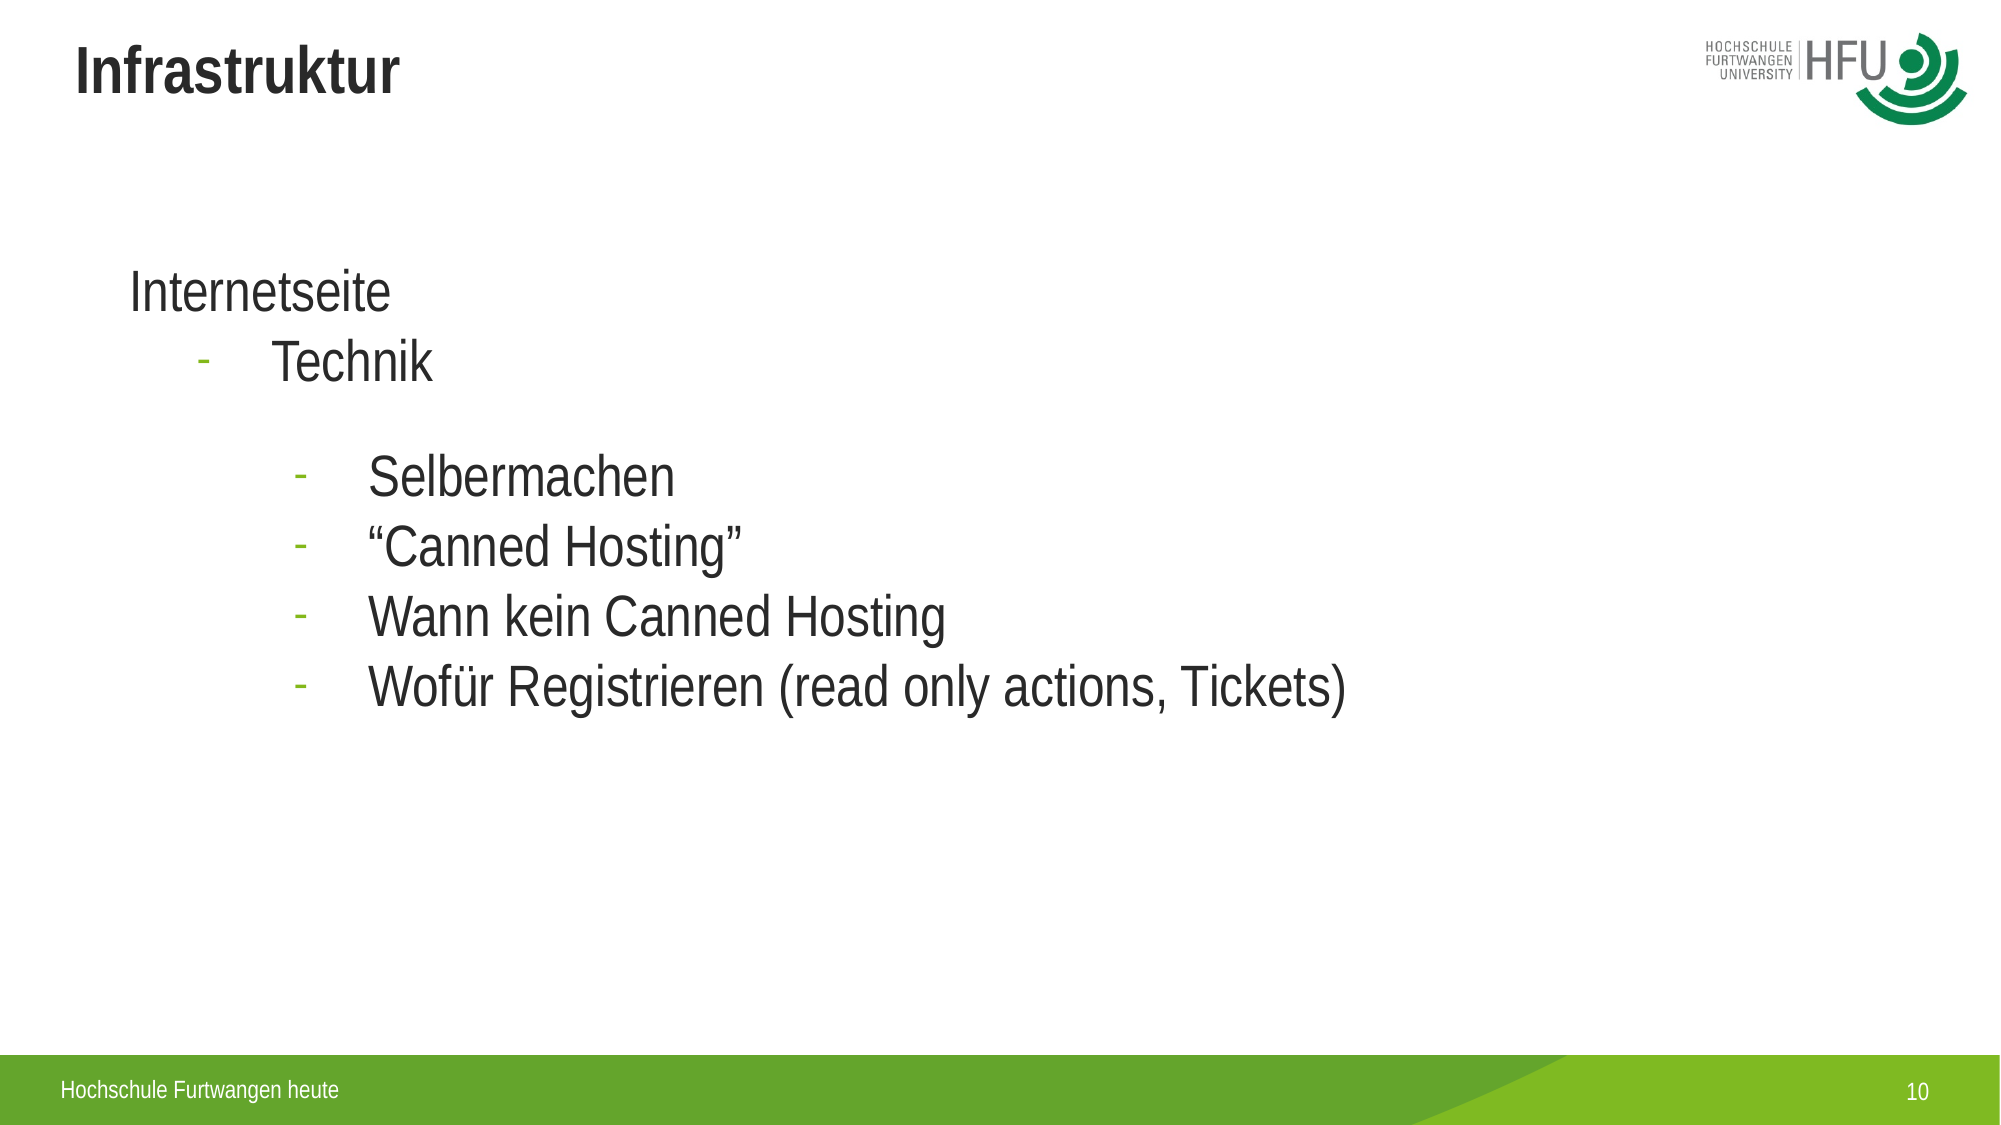

Infrastruktur

Internetseite
Technik

Selbermachen
“Canned Hosting”
Wann kein Canned Hosting
Wofür Registrieren (read only actions, Tickets)
10
Hochschule Furtwangen heute